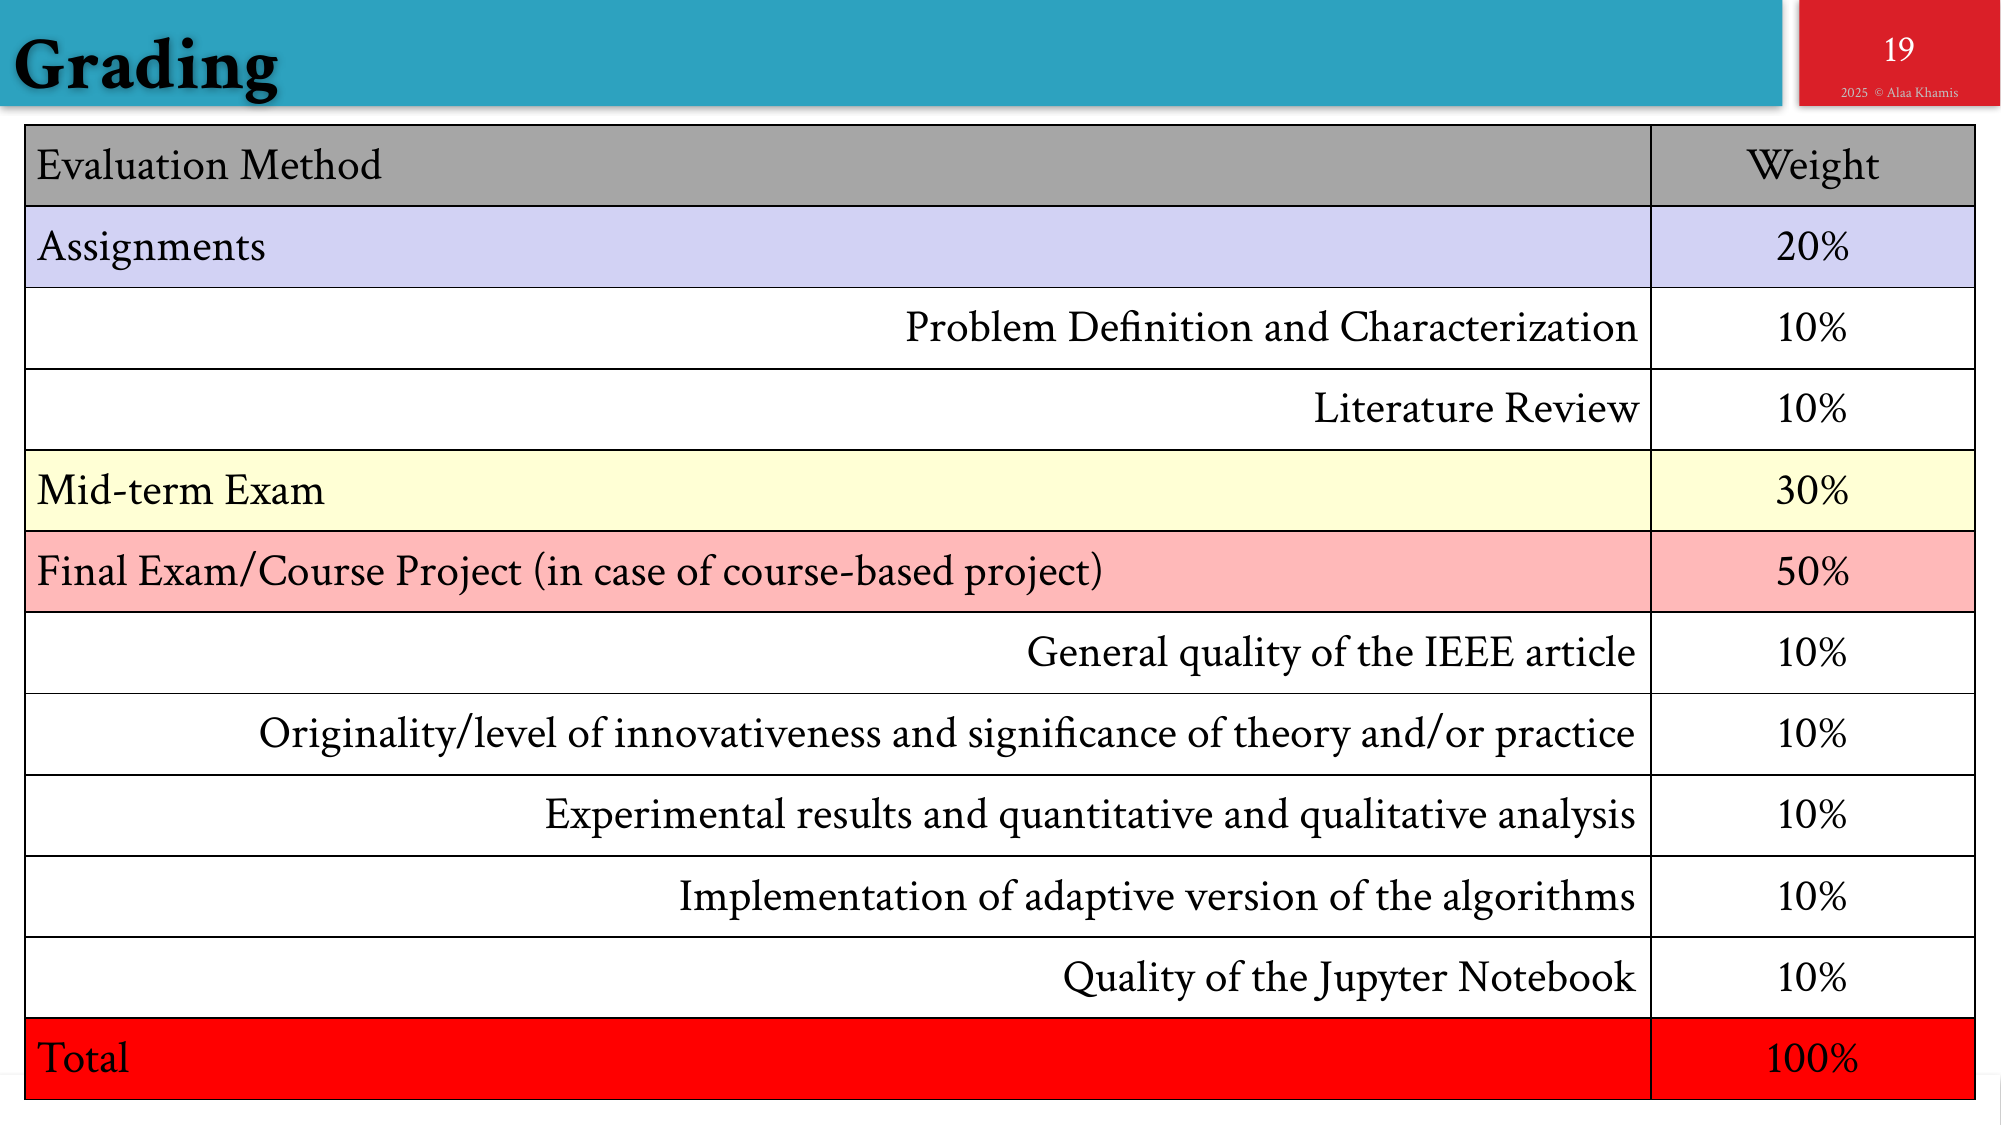

Grading
| Evaluation Method | Weight |
| --- | --- |
| Assignments | 20% |
| Problem Definition and Characterization | 10% |
| Literature Review | 10% |
| Mid-term Exam | 30% |
| Final Exam/Course Project (in case of course-based project) | 50% |
| General quality of the IEEE article | 10% |
| Originality/level of innovativeness and significance of theory and/or practice | 10% |
| Experimental results and quantitative and qualitative analysis | 10% |
| Implementation of adaptive version of the algorithms | 10% |
| Quality of the Jupyter Notebook | 10% |
| Total | 100% |